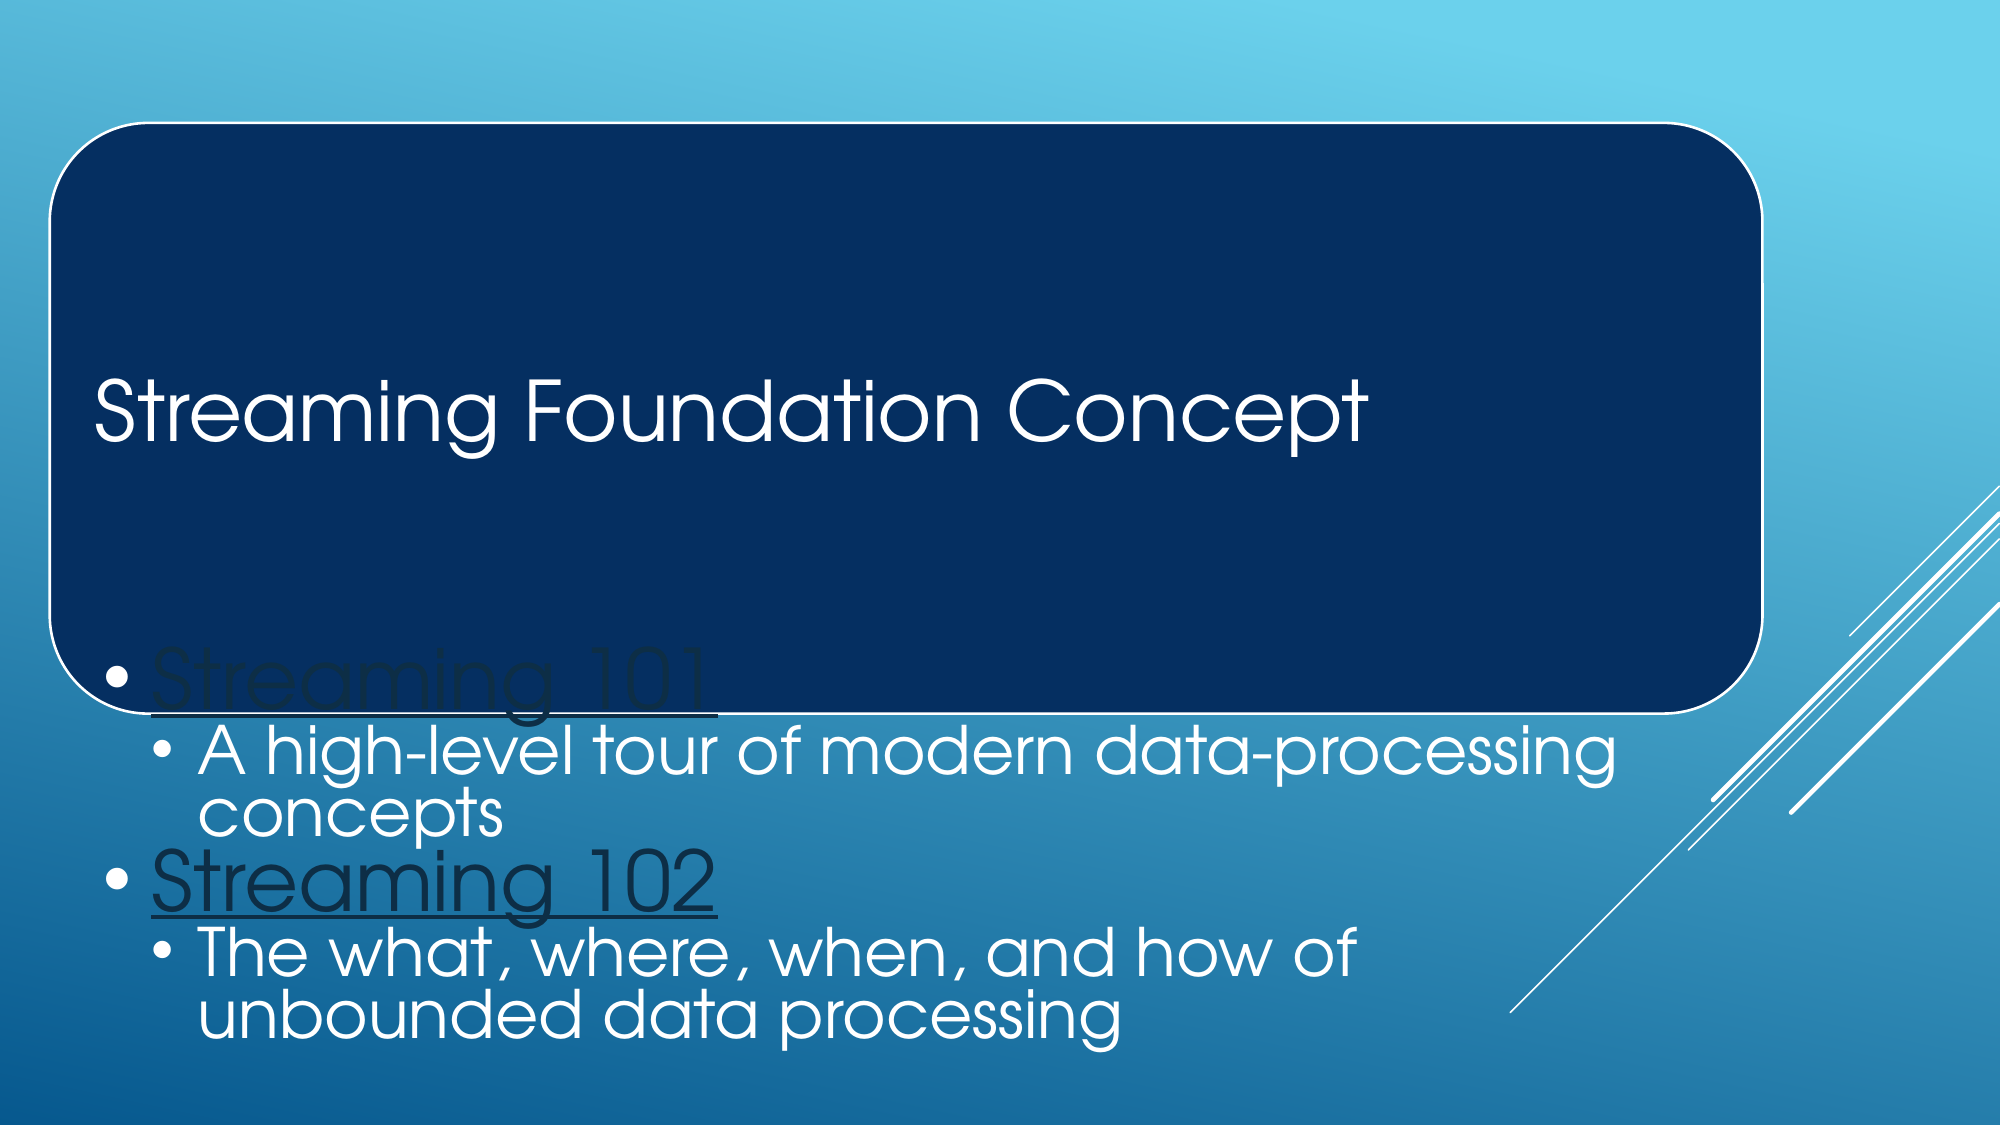

Streaming Foundation Concept
Streaming 101
Streaming 102
A high-level tour of modern data-processing concepts
The what, where, when, and how of unbounded data processing